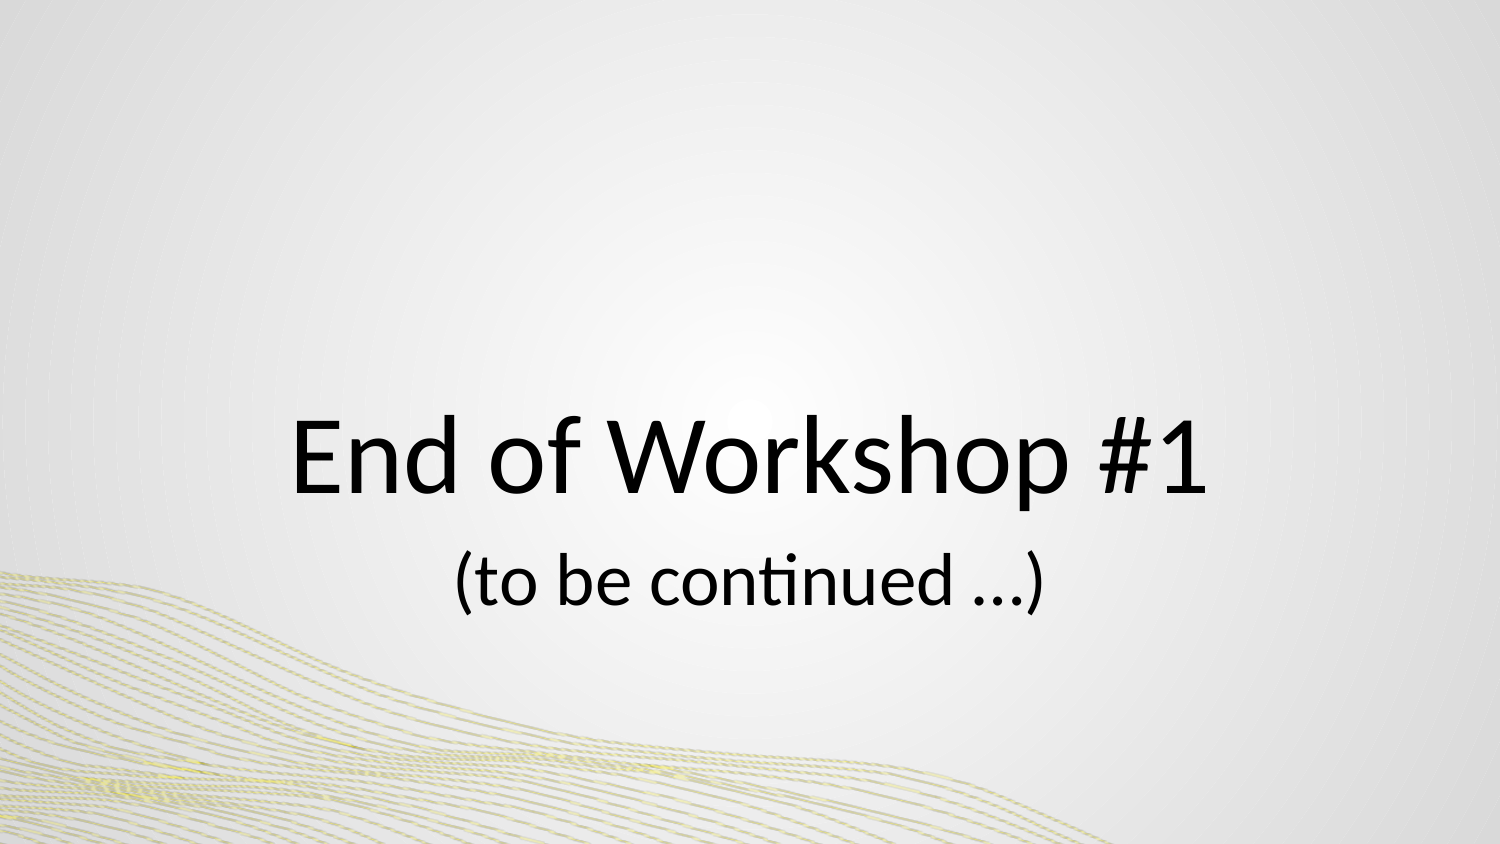

#
End of Workshop #1
(to be continued …)